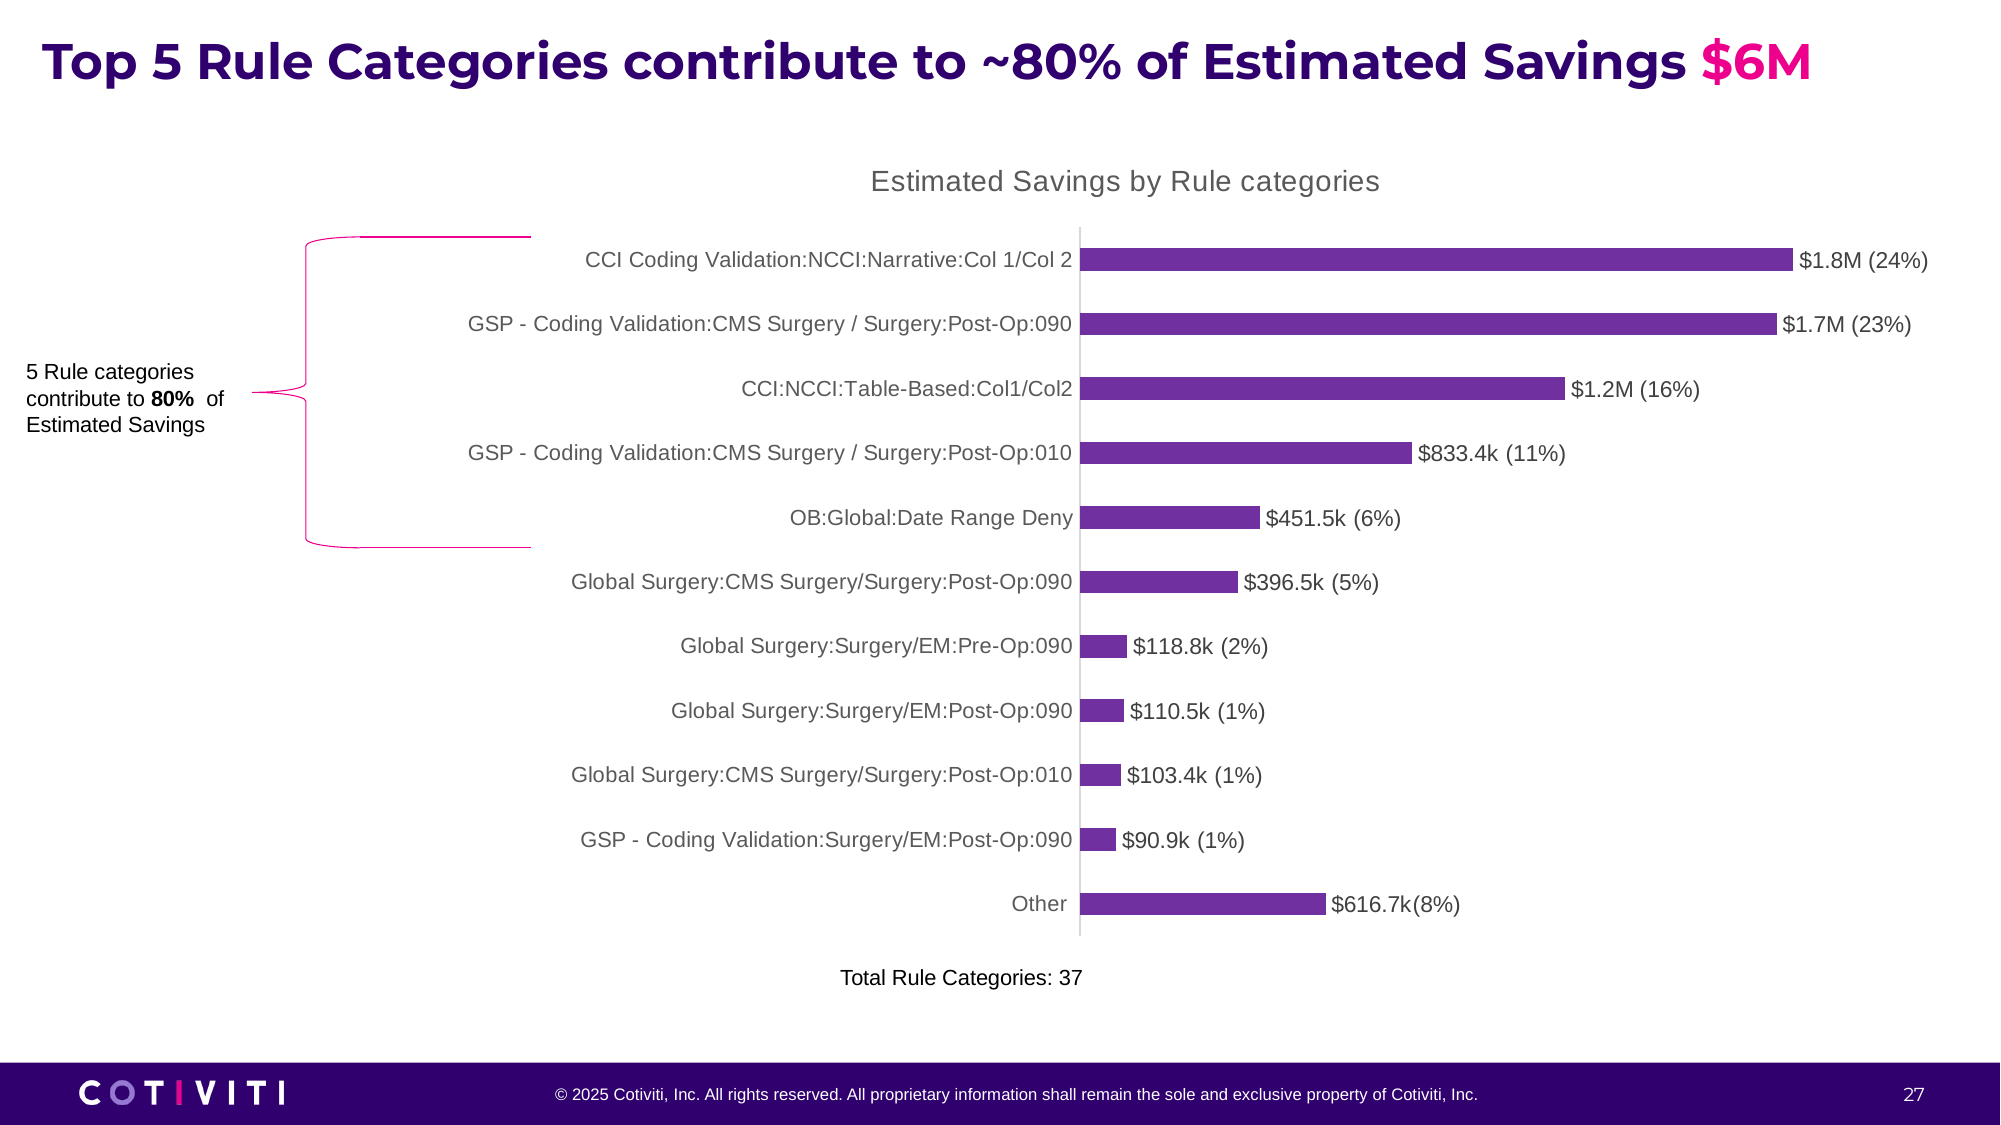

Top 5 Rule Categories contribute to ~80% of Estimated Savings $6M

### Chart: Estimated Savings by Rule categories

| Category | Sum of ADJ_SAVINGS_AMNT | Savings |
|---|---|---|
| Other  | 616432.04 | 0.0 |
| GSP - Coding Validation:Surgery/EM:Post-Op:090 | 90947.54000000021 | 0.0 |
| Global Surgery:CMS Surgery/Surgery:Post-Op:010 | 103338.18000000004 | 0.0 |
| Global Surgery:Surgery/EM:Post-Op:090 | 110550.72999999985 | 0.0 |
| Global Surgery:Surgery/EM:Pre-Op:090 | 118840.87000000004 | 0.0 |
| Global Surgery:CMS Surgery/Surgery:Post-Op:090 | 396553.7199999996 | 0.0 |
| OB:Global:Date Range Deny | 451538.9899999999 | 0.0 |
| GSP - Coding Validation:CMS Surgery / Surgery:Post-Op:010 | 833464.45 | 0.0 |
| CCI:NCCI:Table-Based:Col1/Col2 | 1217597.3900000043 | 0.0 |
| GSP - Coding Validation:CMS Surgery / Surgery:Post-Op:090 | 1748142.78 | 0.0 |
| CCI Coding Validation:NCCI:Narrative:Col 1/Col 2 | 1790191.58 | 0.0 |
5 Rule categories contribute to 80%  of Estimated Savings
Total Rule Categories: 37
27